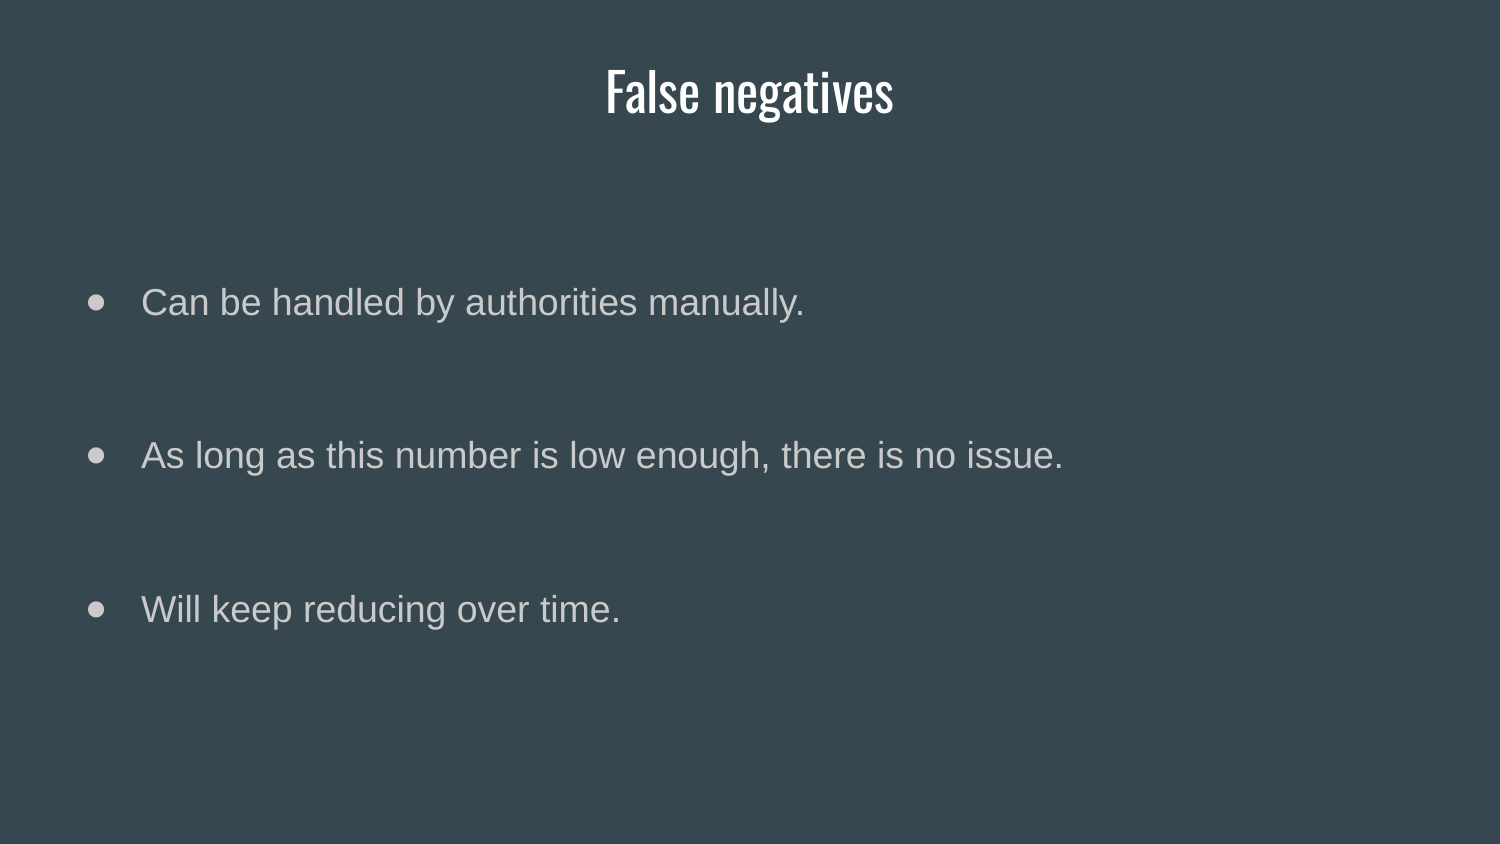

# False negatives

Can be handled by authorities manually.

As long as this number is low enough, there is no issue.

Will keep reducing over time.